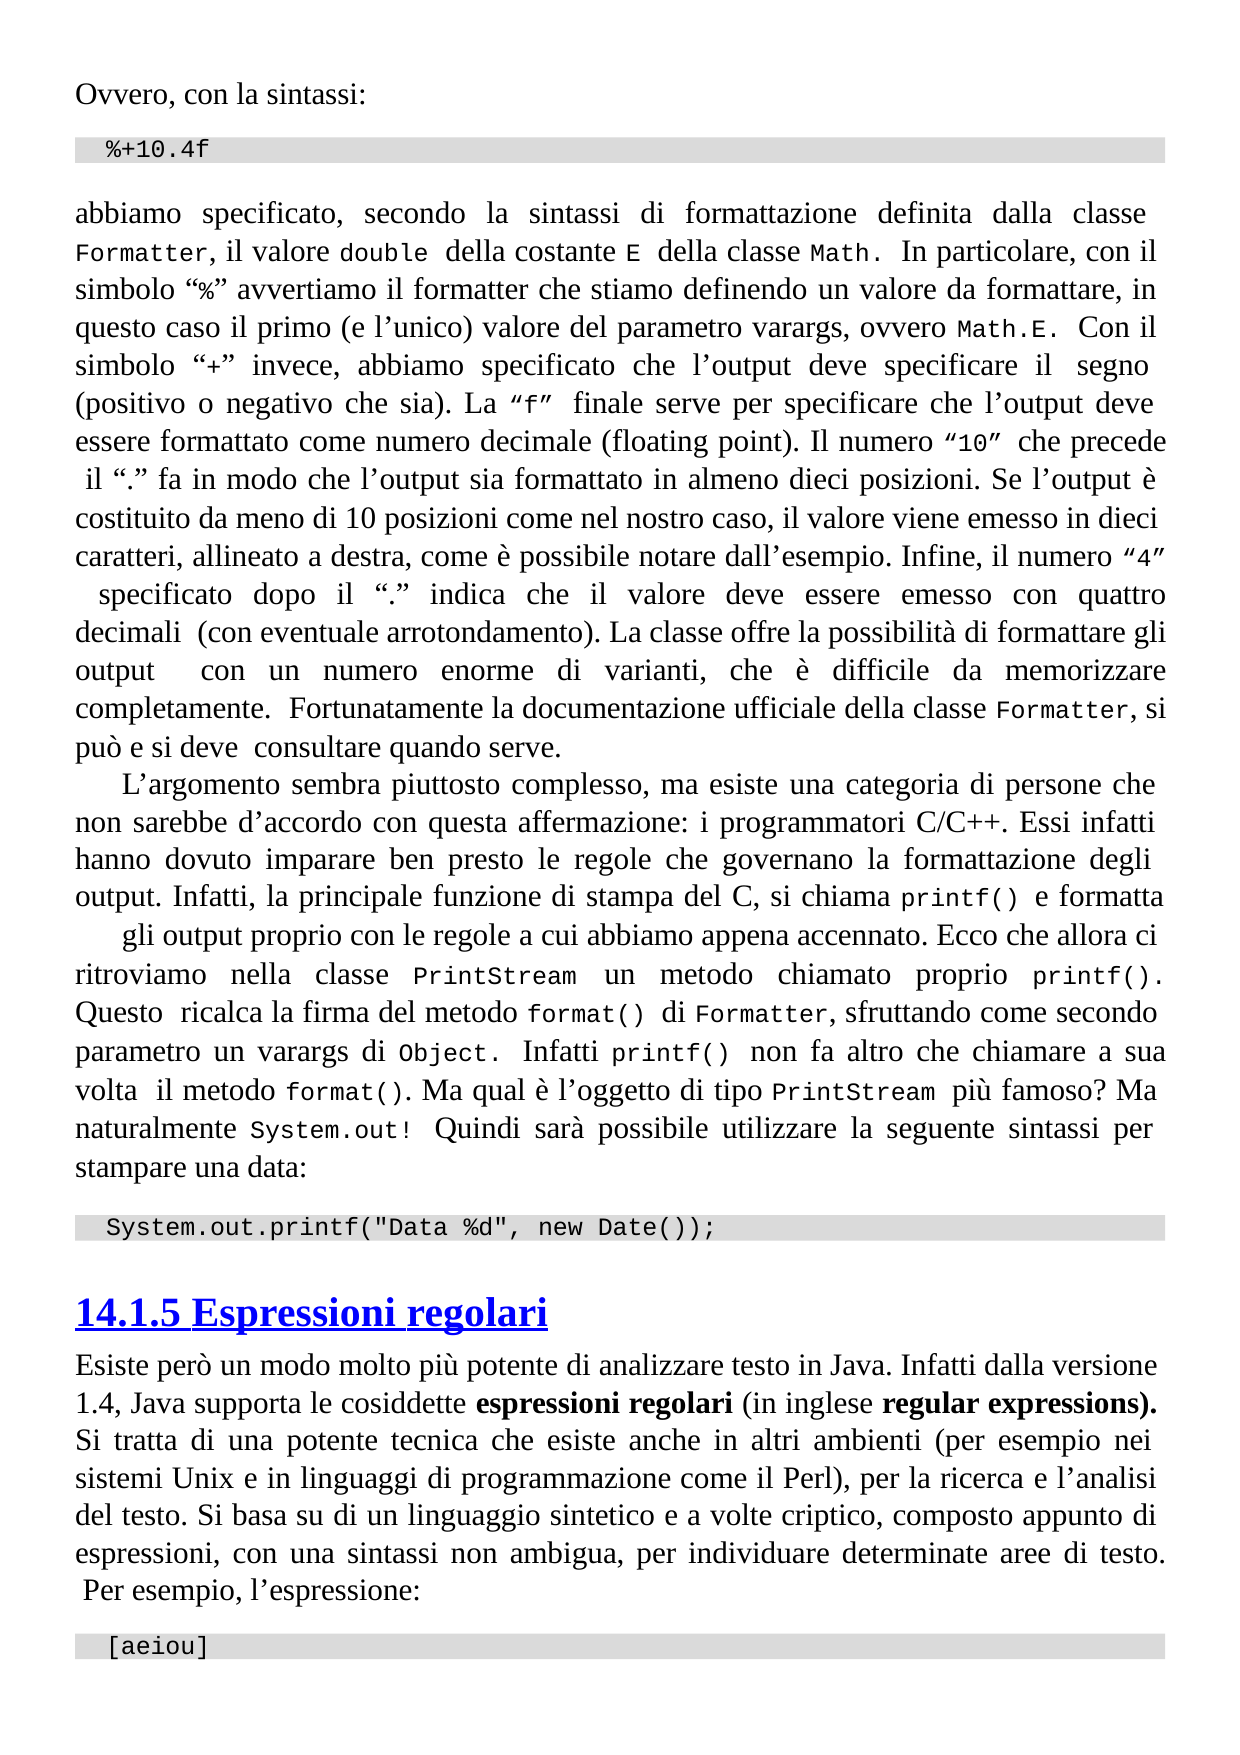

Ovvero, con la sintassi:
%+10.4f
abbiamo specificato, secondo la sintassi di formattazione definita dalla classe  Formatter, il valore double della costante E della classe Math. In particolare, con il  simbolo “%” avvertiamo il formatter che stiamo definendo un valore da formattare, in  questo caso il primo (e l’unico) valore del parametro varargs, ovvero Math.E. Con il  simbolo “+” invece, abbiamo specificato che l’output deve specificare il segno  (positivo o negativo che sia). La “f” finale serve per specificare che l’output deve  essere formattato come numero decimale (floating point). Il numero “10” che precede  il “.” fa in modo che l’output sia formattato in almeno dieci posizioni. Se l’output è  costituito da meno di 10 posizioni come nel nostro caso, il valore viene emesso in dieci  caratteri, allineato a destra, come è possibile notare dall’esempio. Infine, il numero “4”  specificato dopo il “.” indica che il valore deve essere emesso con quattro decimali  (con eventuale arrotondamento). La classe offre la possibilità di formattare gli output  con un numero enorme di varianti, che è difficile da memorizzare completamente.  Fortunatamente la documentazione ufficiale della classe Formatter, si può e si deve  consultare quando serve.
L’argomento sembra piuttosto complesso, ma esiste una categoria di persone che  non sarebbe d’accordo con questa affermazione: i programmatori C/C++. Essi infatti  hanno dovuto imparare ben presto le regole che governano la formattazione degli  output. Infatti, la principale funzione di stampa del C, si chiama printf() e formatta
gli output proprio con le regole a cui abbiamo appena accennato. Ecco che allora ci  ritroviamo nella classe PrintStream un metodo chiamato proprio printf(). Questo  ricalca la firma del metodo format() di Formatter, sfruttando come secondo  parametro un varargs di Object. Infatti printf() non fa altro che chiamare a sua volta  il metodo format(). Ma qual è l’oggetto di tipo PrintStream più famoso? Ma  naturalmente System.out! Quindi sarà possibile utilizzare la seguente sintassi per  stampare una data:
System.out.printf("Data %d", new Date());
14.1.5 Espressioni regolari
Esiste però un modo molto più potente di analizzare testo in Java. Infatti dalla versione  1.4, Java supporta le cosiddette espressioni regolari (in inglese regular expressions).  Si tratta di una potente tecnica che esiste anche in altri ambienti (per esempio nei  sistemi Unix e in linguaggi di programmazione come il Perl), per la ricerca e l’analisi  del testo. Si basa su di un linguaggio sintetico e a volte criptico, composto appunto di  espressioni, con una sintassi non ambigua, per individuare determinate aree di testo.  Per esempio, l’espressione:
[aeiou]